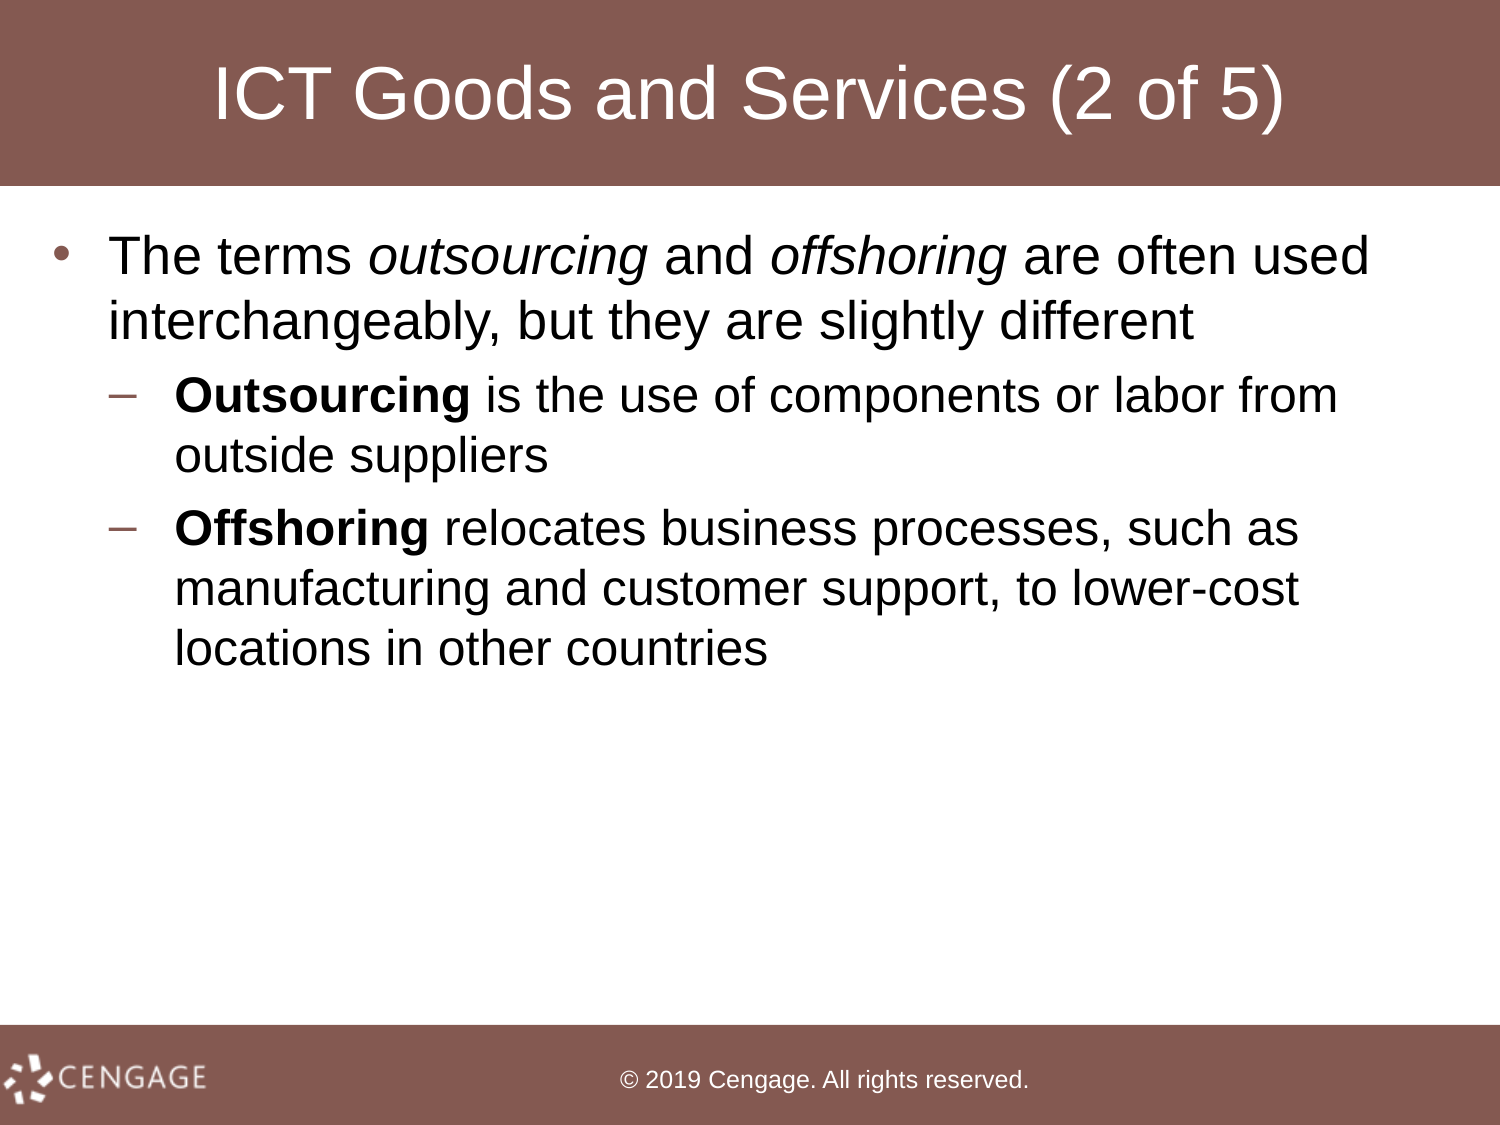

# ICT Goods and Services (2 of 5)
The terms outsourcing and offshoring are often used interchangeably, but they are slightly different
Outsourcing is the use of components or labor from outside suppliers
Offshoring relocates business processes, such as manufacturing and customer support, to lower-cost locations in other countries